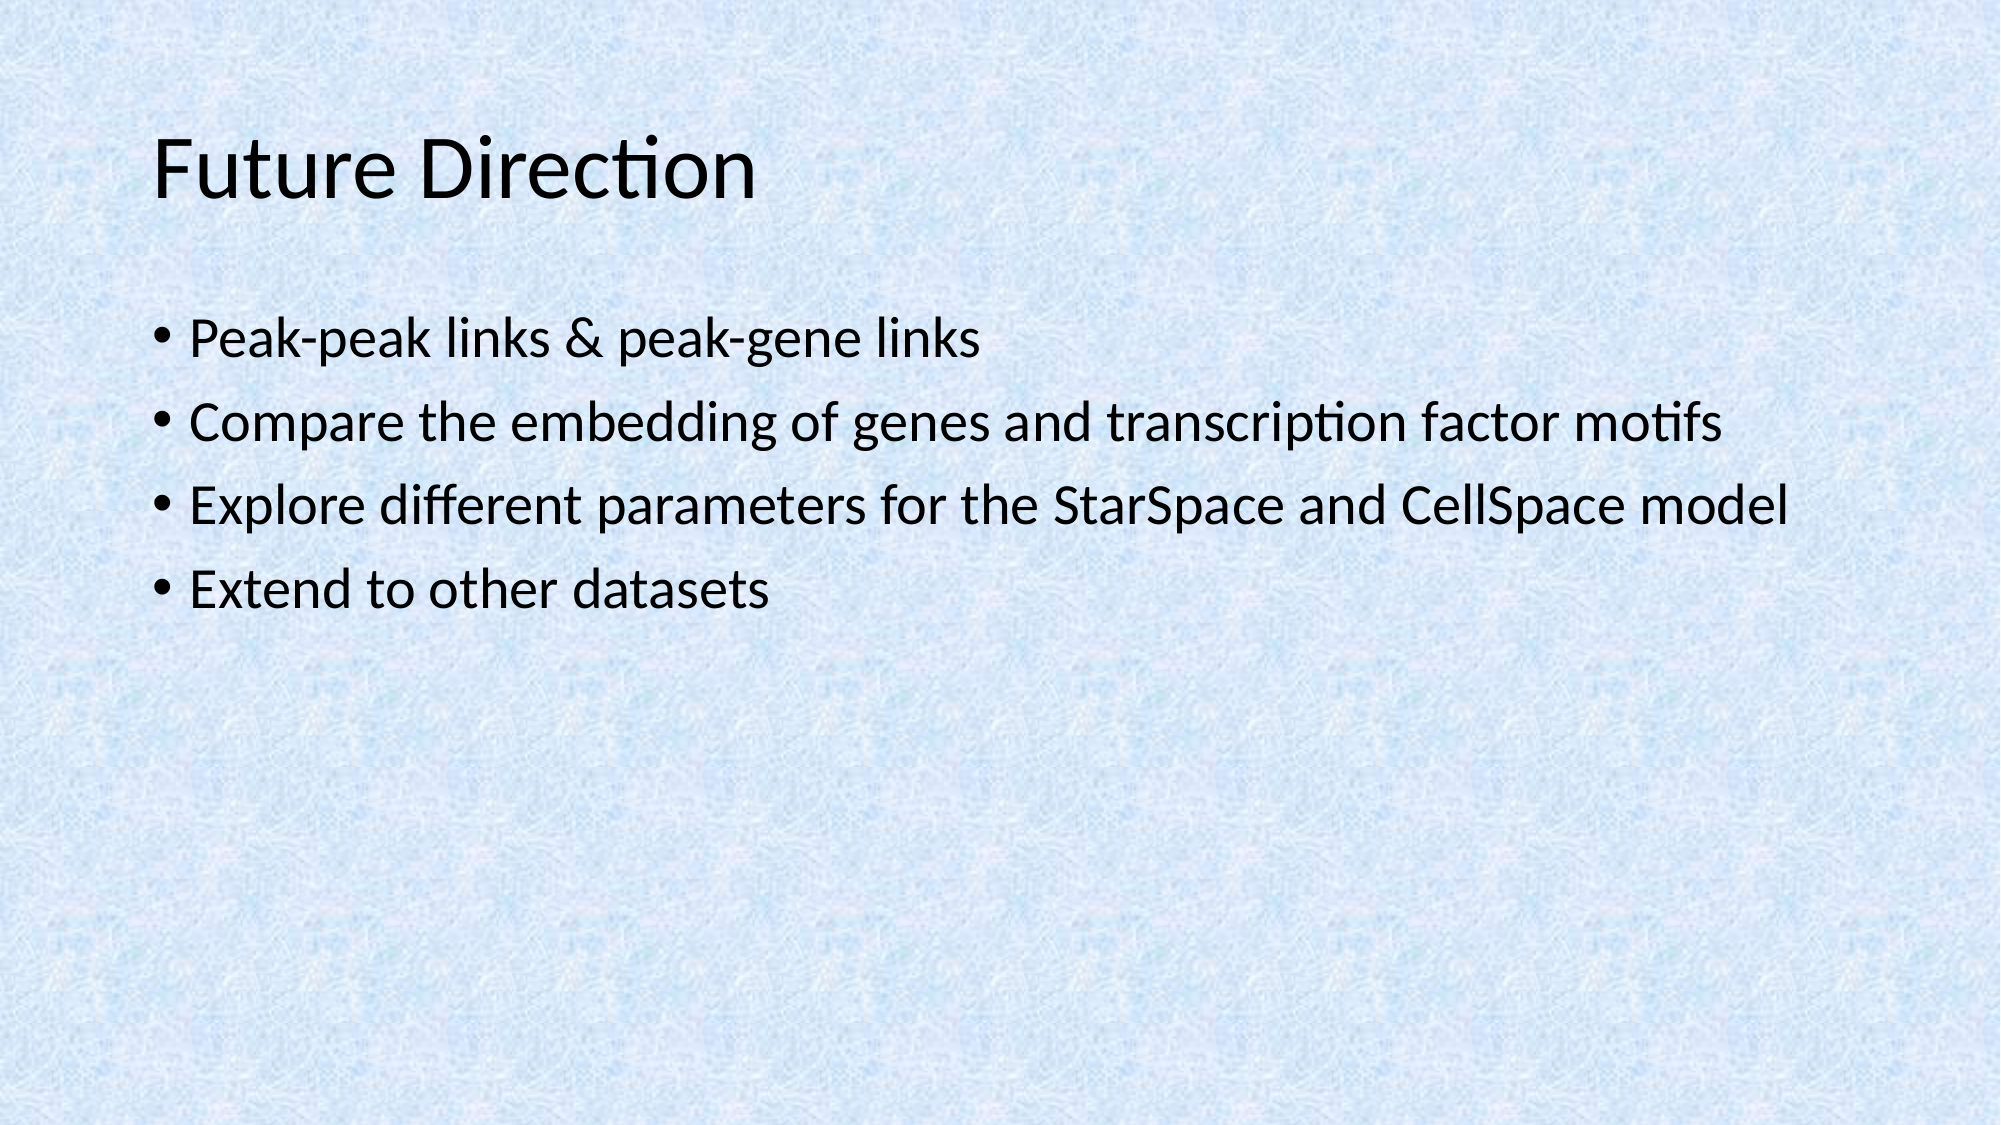

# Future Direction
Peak-peak links & peak-gene links
Compare the embedding of genes and transcription factor motifs
Explore different parameters for the StarSpace and CellSpace model
Extend to other datasets